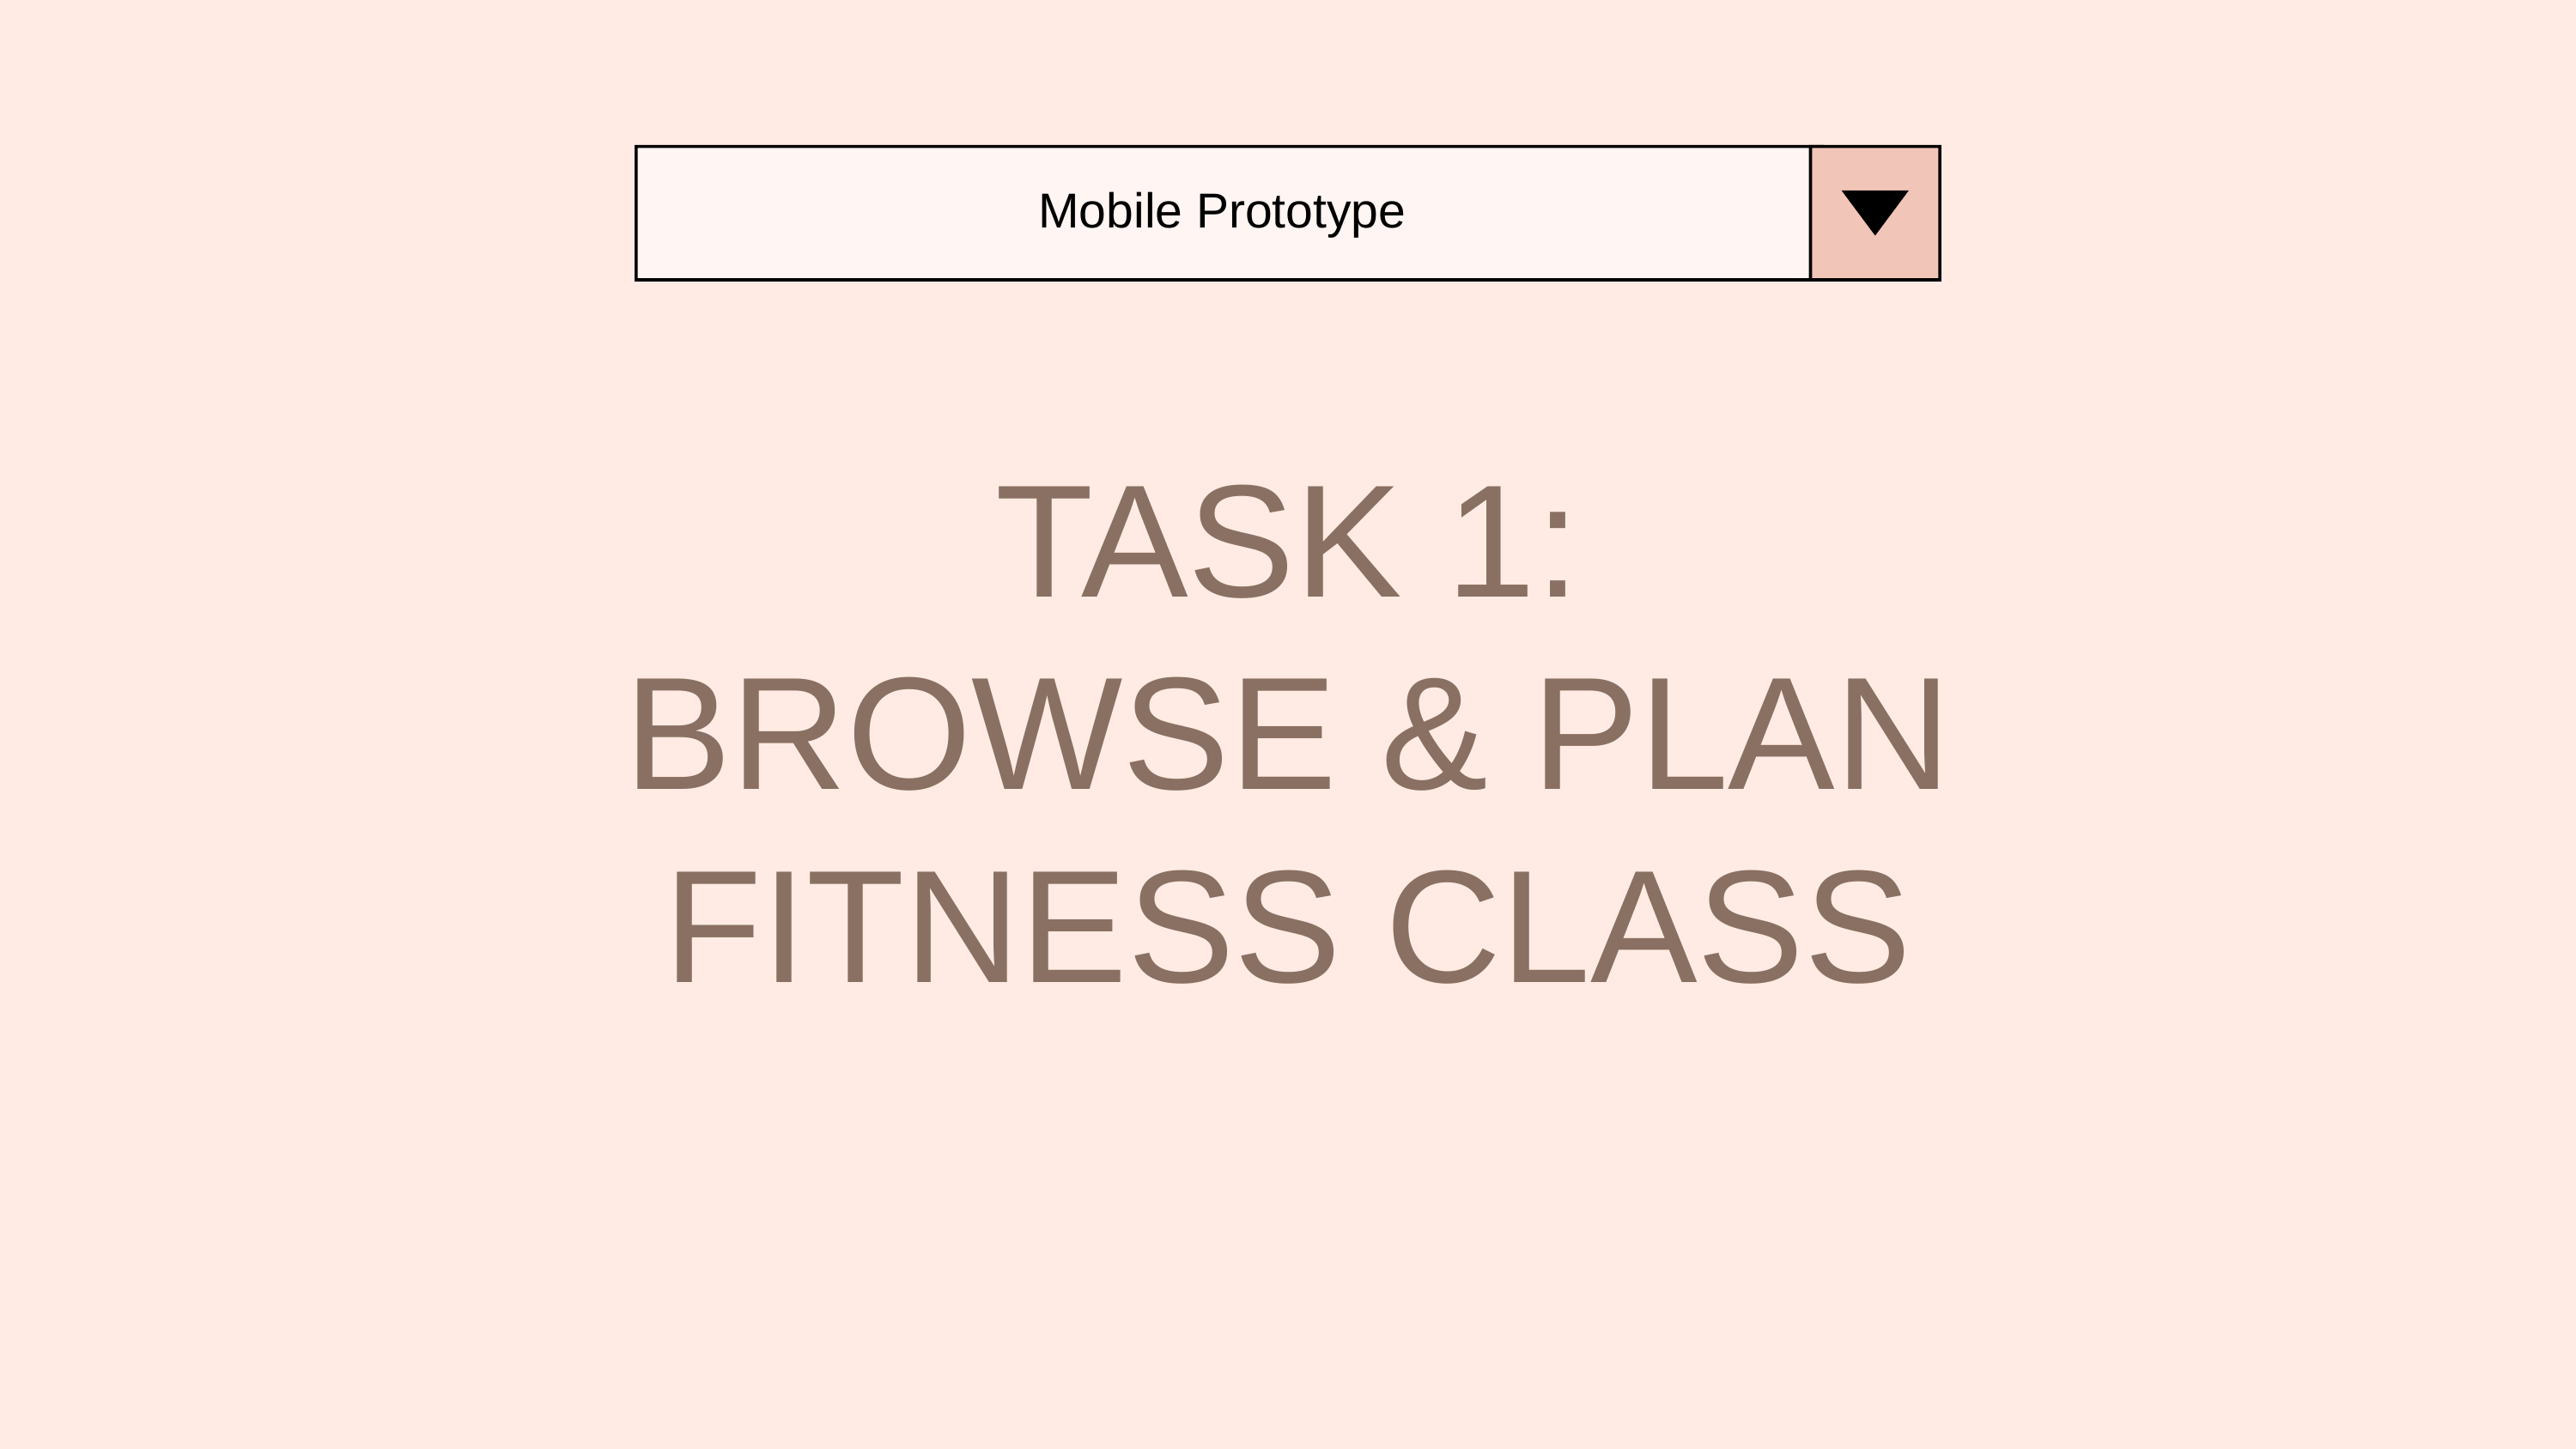

Mobile Prototype

TASK 1:
BROWSE & PLAN
FITNESS CLASS